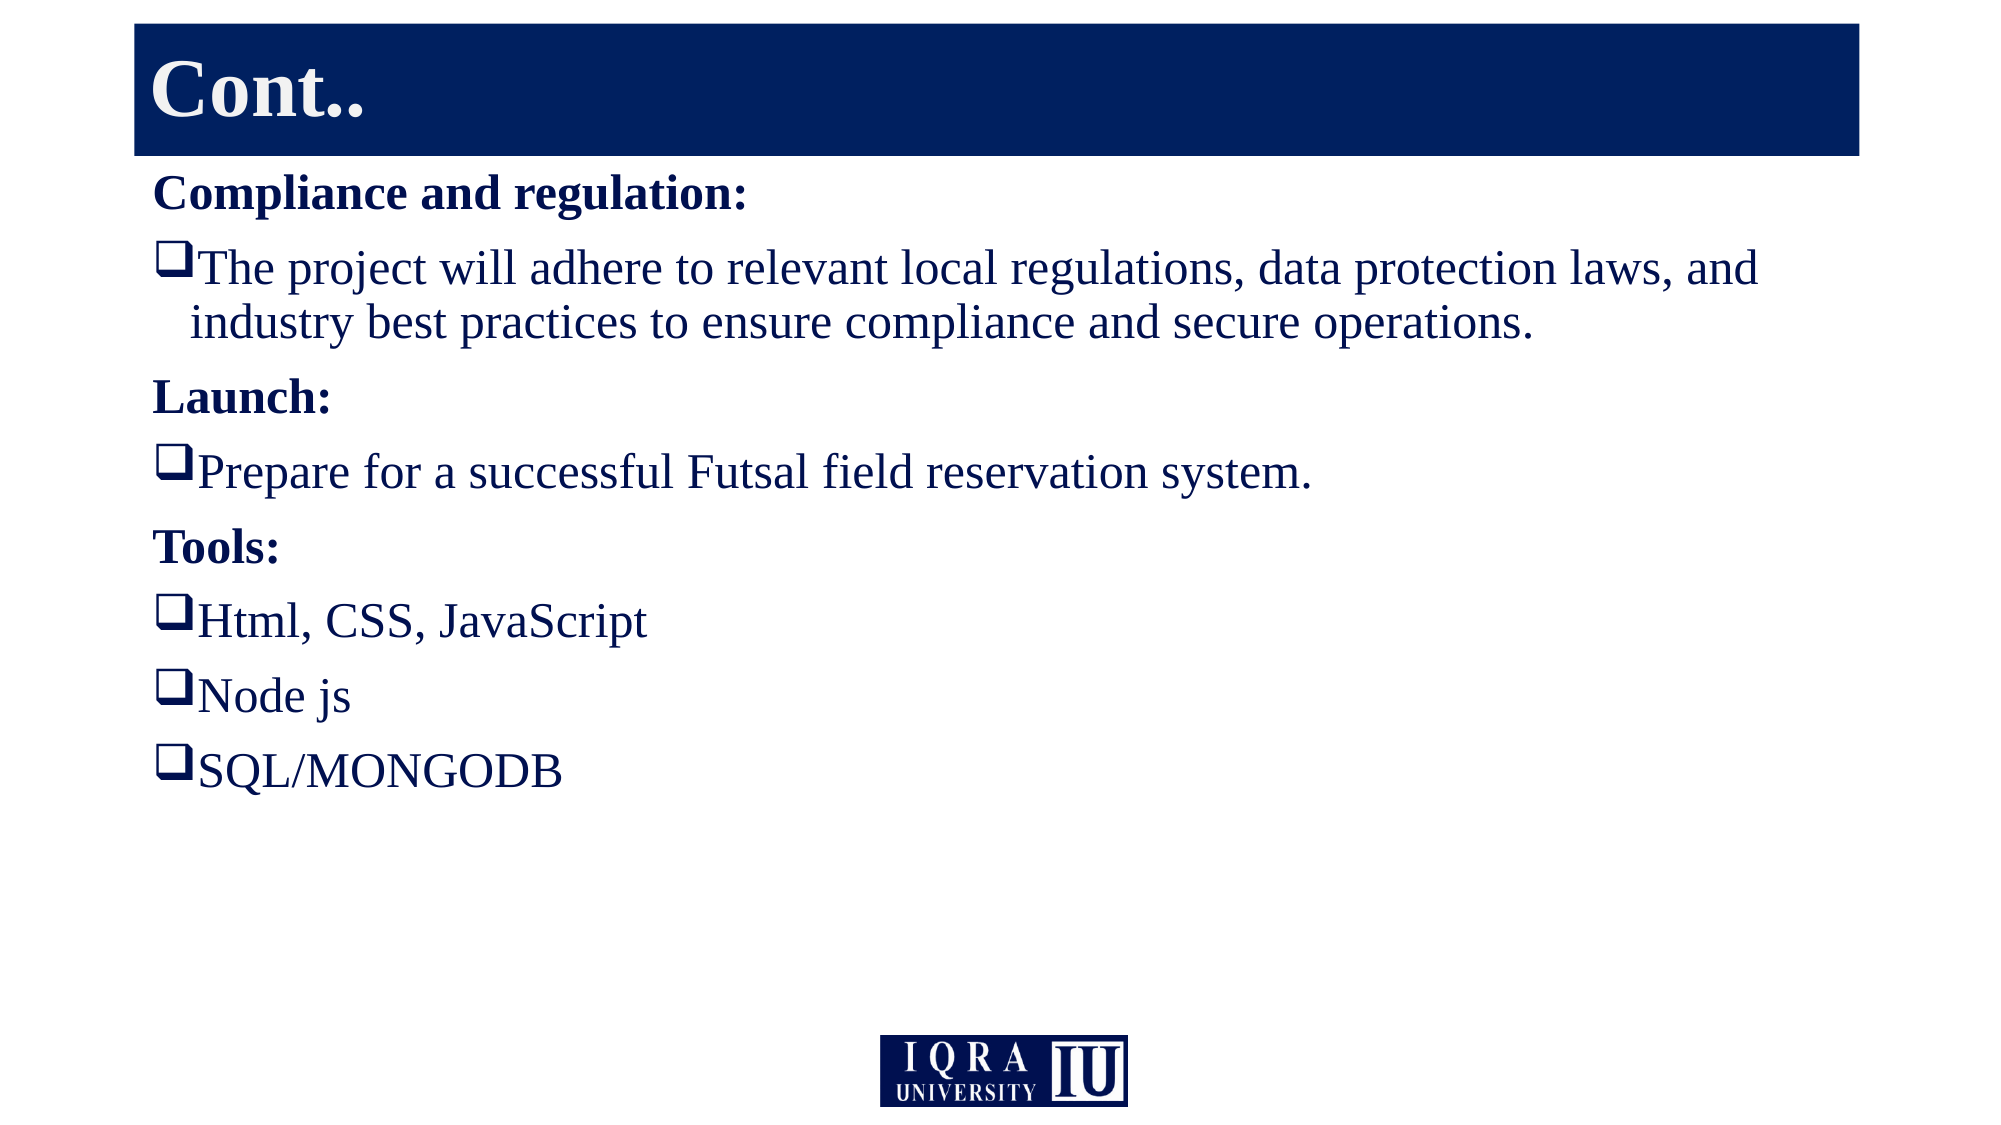

# Cont..
Compliance and regulation:
The project will adhere to relevant local regulations, data protection laws, and industry best practices to ensure compliance and secure operations.
Launch:
Prepare for a successful Futsal field reservation system.
Tools:
Html, CSS, JavaScript
Node js
SQL/MONGODB

9